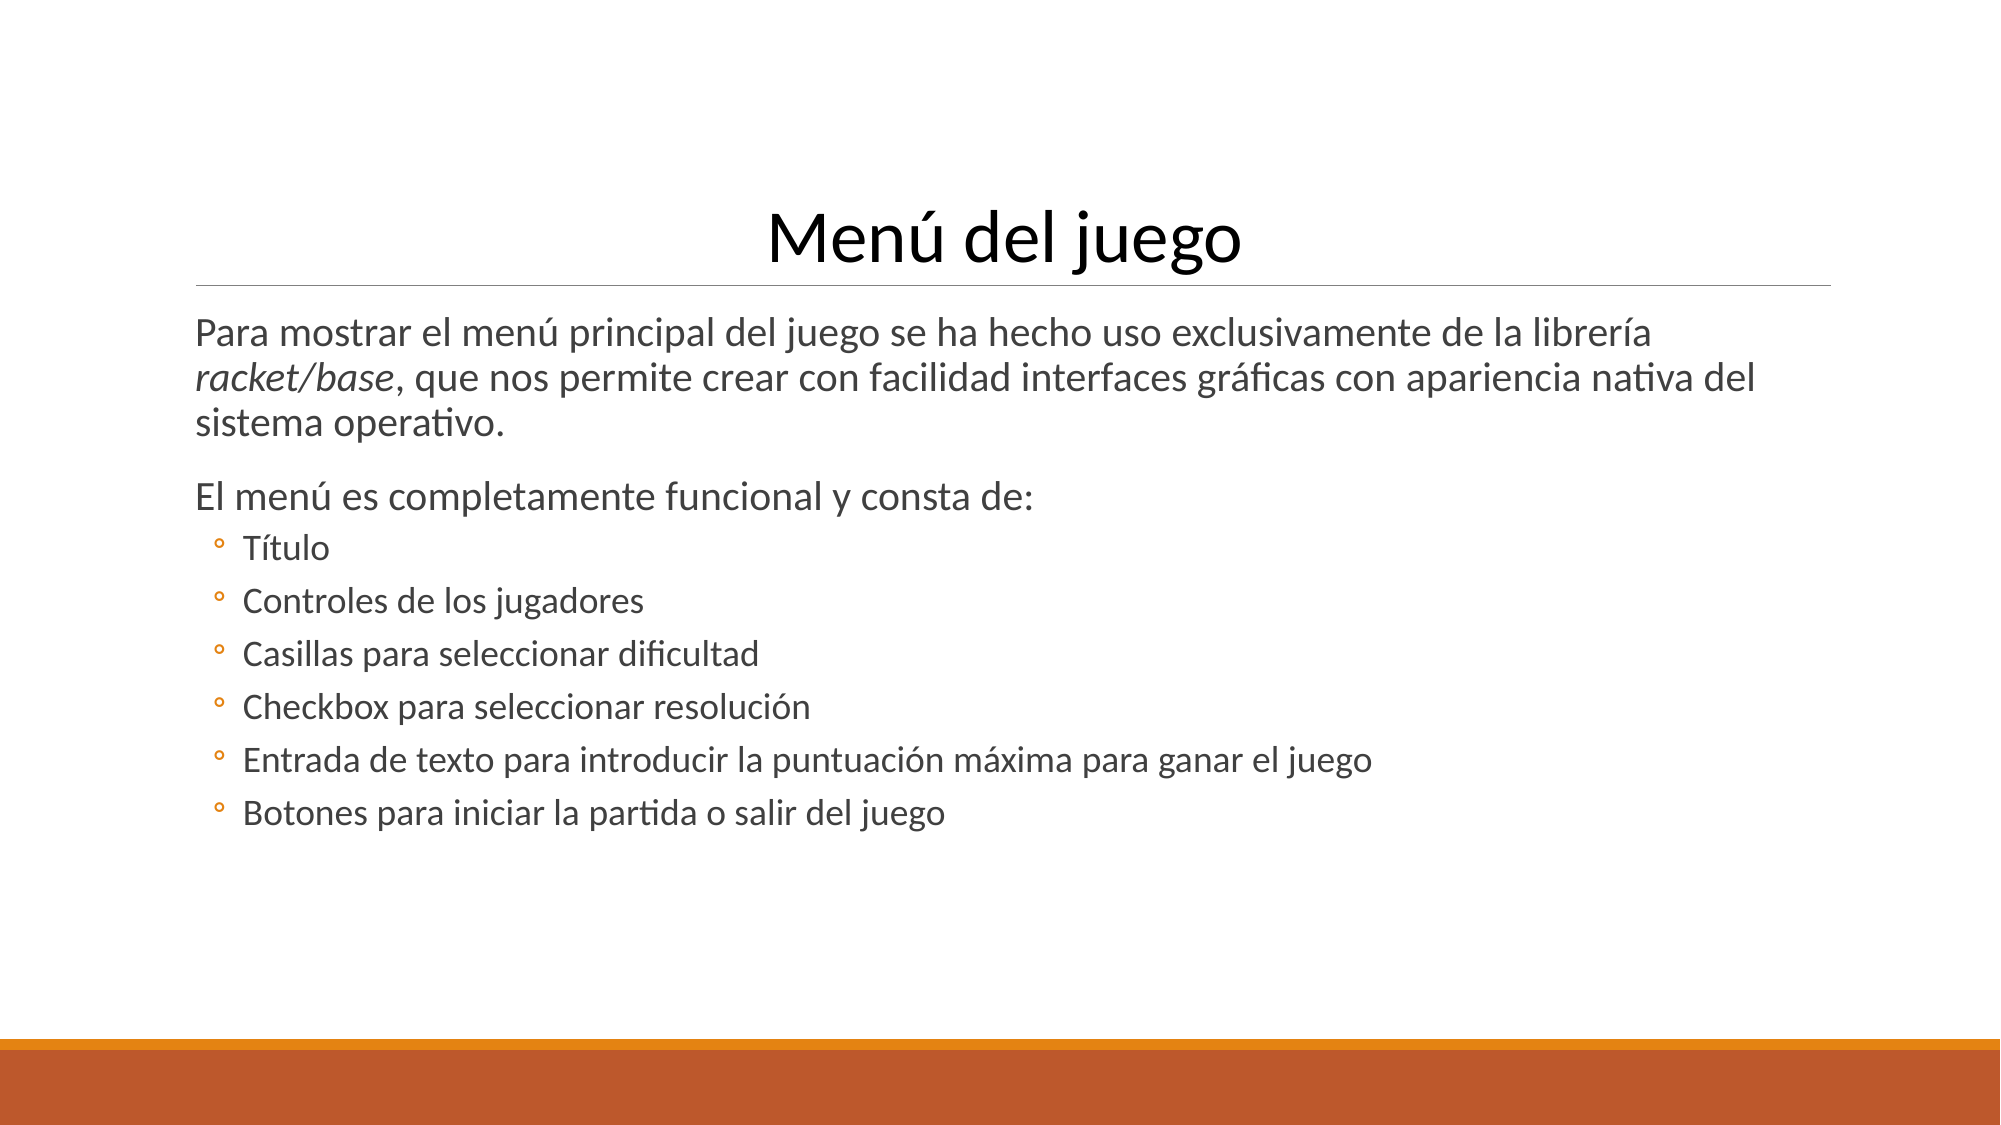

Menú del juego
Para mostrar el menú principal del juego se ha hecho uso exclusivamente de la librería racket/base, que nos permite crear con facilidad interfaces gráficas con apariencia nativa del sistema operativo.
El menú es completamente funcional y consta de:
Título
Controles de los jugadores
Casillas para seleccionar dificultad
Checkbox para seleccionar resolución
Entrada de texto para introducir la puntuación máxima para ganar el juego
Botones para iniciar la partida o salir del juego